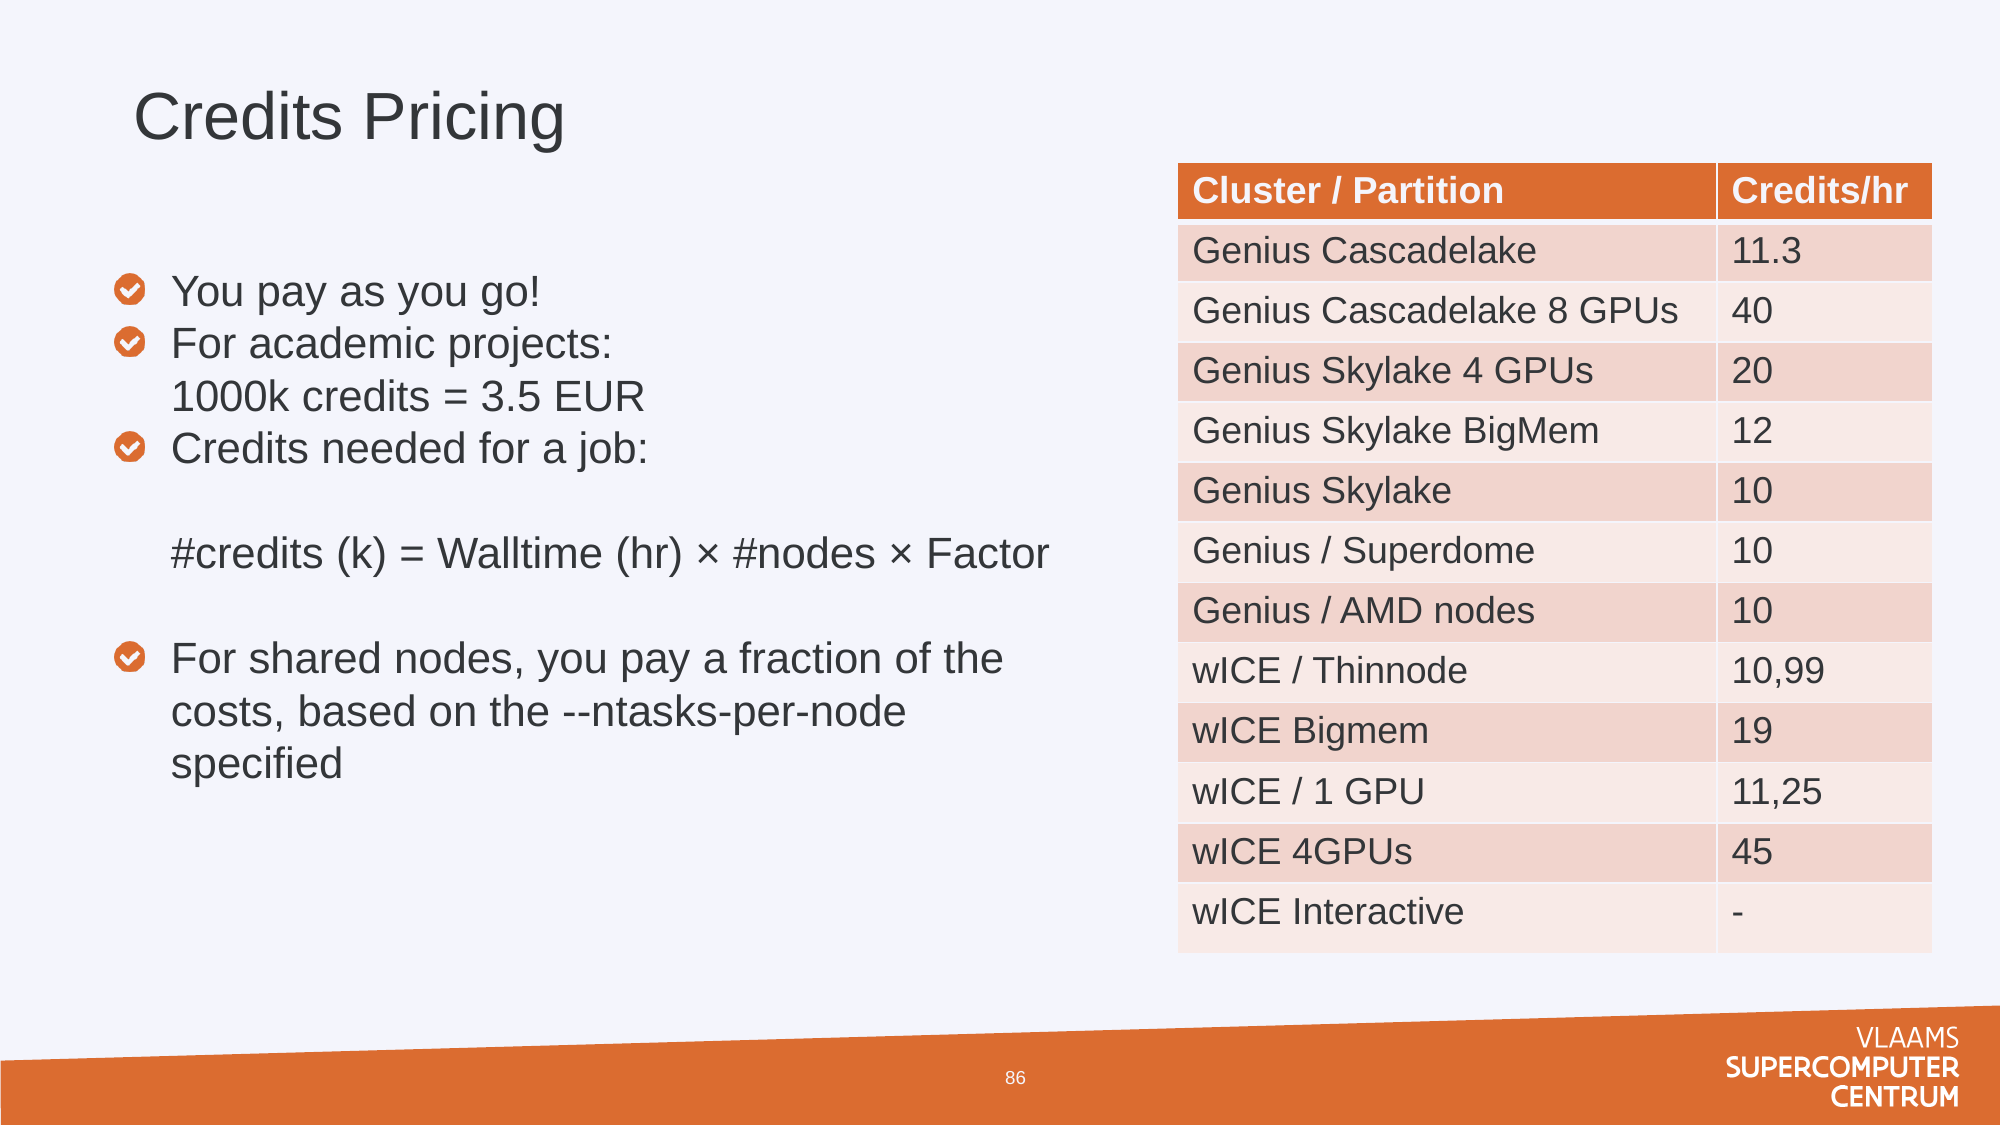

Credits Pricing
| Cluster / Partition | Credits/hr |
| --- | --- |
| Genius Cascadelake | 11.3 |
| Genius Cascadelake 8 GPUs | 40 |
| Genius Skylake 4 GPUs | 20 |
| Genius Skylake BigMem | 12 |
| Genius Skylake | 10 |
| Genius / Superdome | 10 |
| Genius / AMD nodes | 10 |
| wICE / Thinnode | 10,99 |
| wICE Bigmem | 19 |
| wICE / 1 GPU | 11,25 |
| wICE 4GPUs | 45 |
| wICE Interactive | - |
You pay as you go!
For academic projects:
1000k credits = 3.5 EUR
Credits needed for a job:
#credits (k) = Walltime (hr) × #nodes × Factor
For shared nodes, you pay a fraction of the costs, based on the --ntasks-per-node specified

86